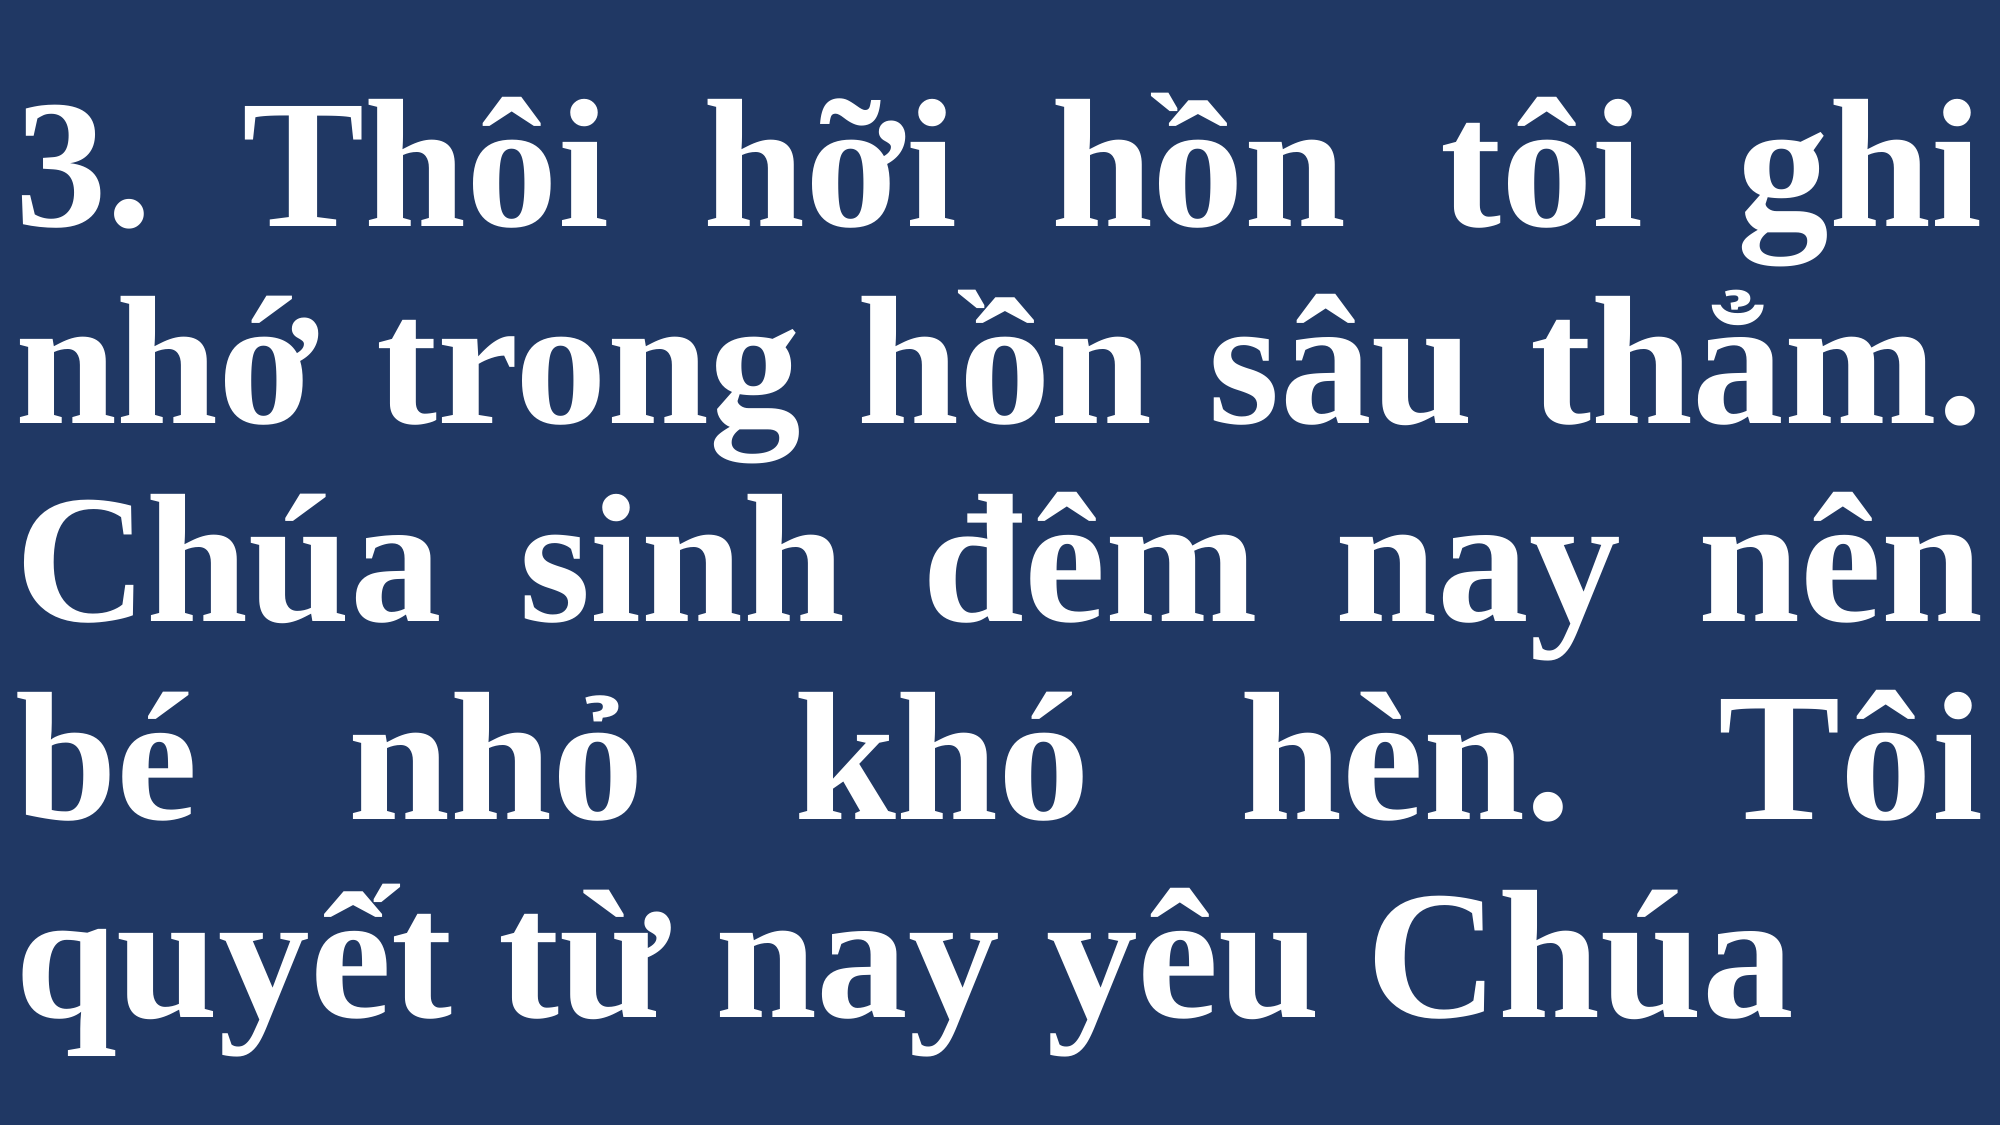

# 3. Thôi hỡi hồn tôi ghi nhớ trong hồn sâu thẳm. Chúa sinh đêm nay nên bé nhỏ khó hèn. Tôi quyết từ nay yêu Chúa